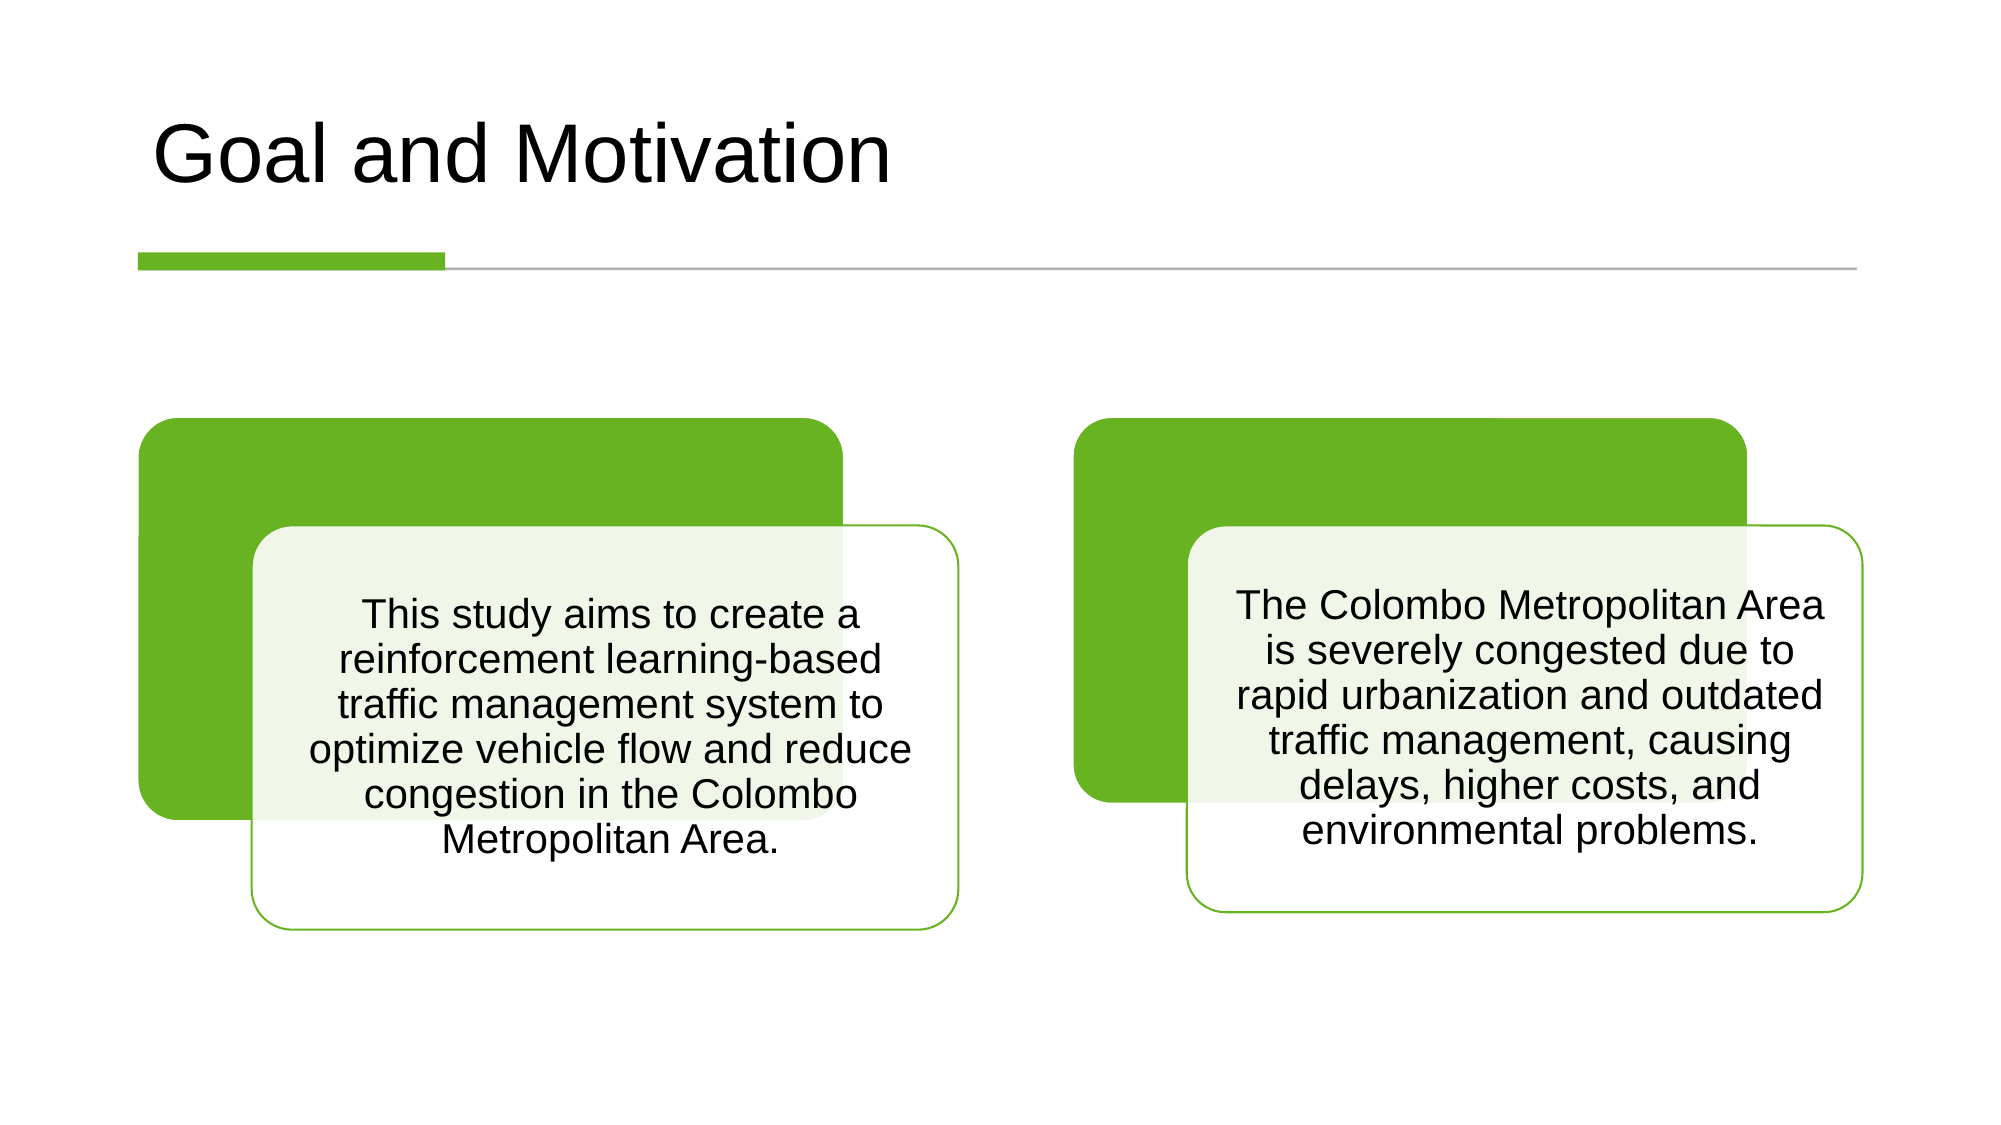

# Goal and Motivation

This study aims to create a reinforcement learning-based traffic management system to optimize vehicle flow and reduce congestion in the Colombo Metropolitan Area.
The Colombo Metropolitan Area is severely congested due to rapid urbanization and outdated traffic management, causing delays, higher costs, and environmental problems.